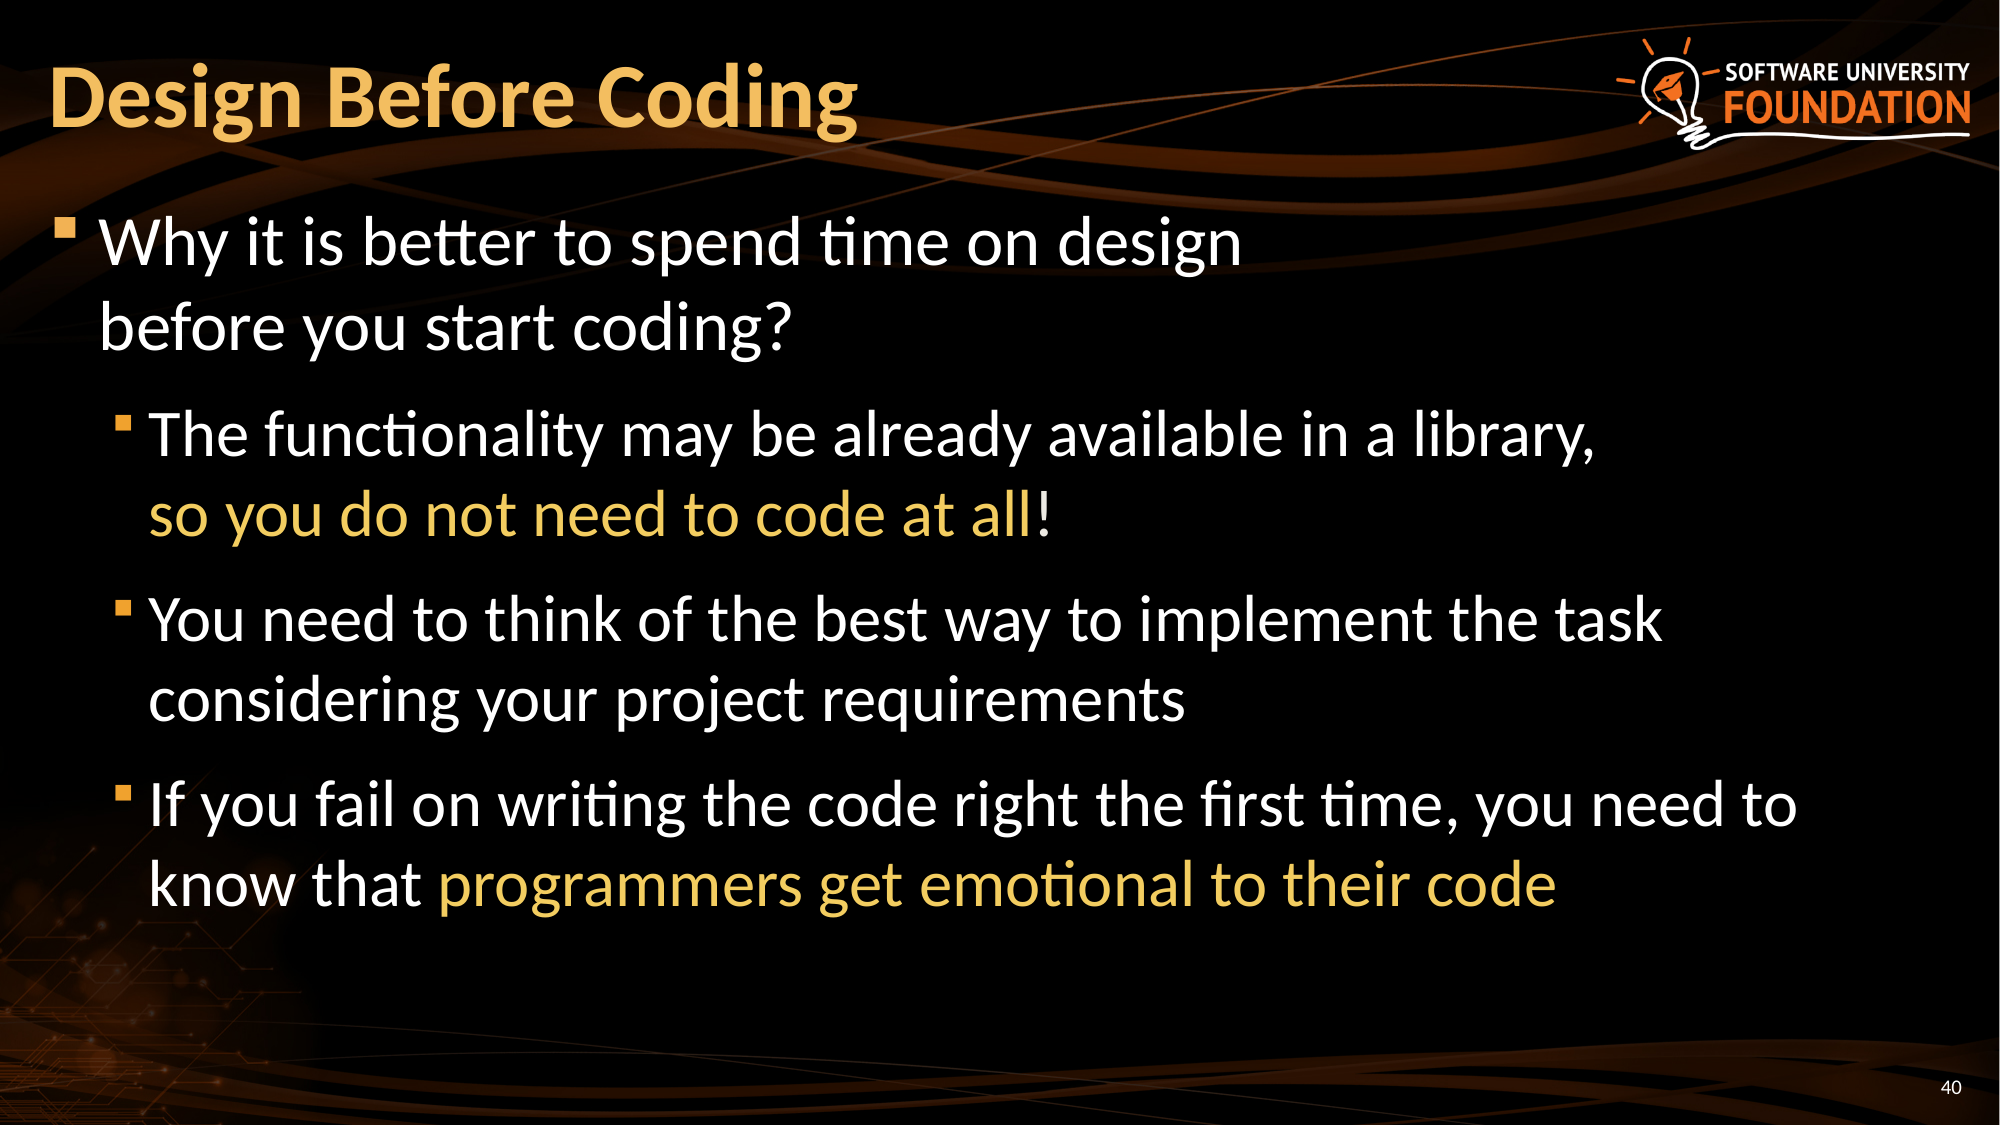

# Design Before Coding
Why it is better to spend time on design
before you start coding?
The functionality may be already available in a library,
so you do not need to code at all!
You need to think of the best way to implement the task considering your project requirements
If you fail on writing the code right the first time, you need to know that programmers get emotional to their code
40